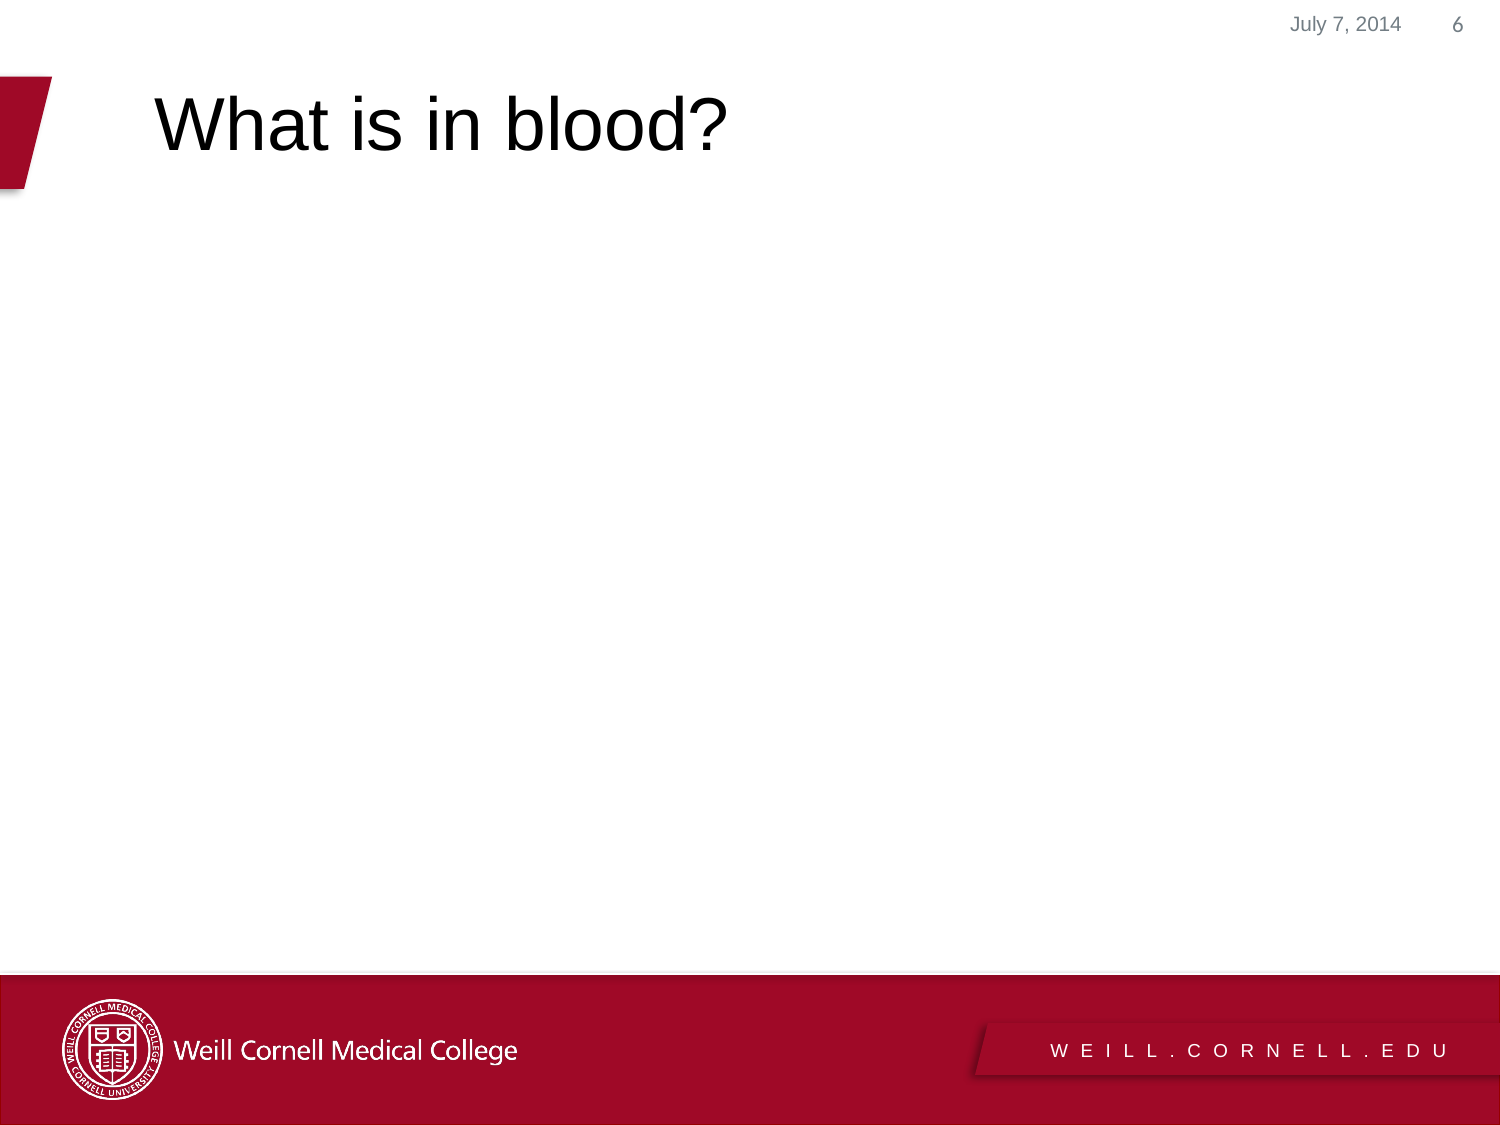

July 7, 2014
6
What is in blood?